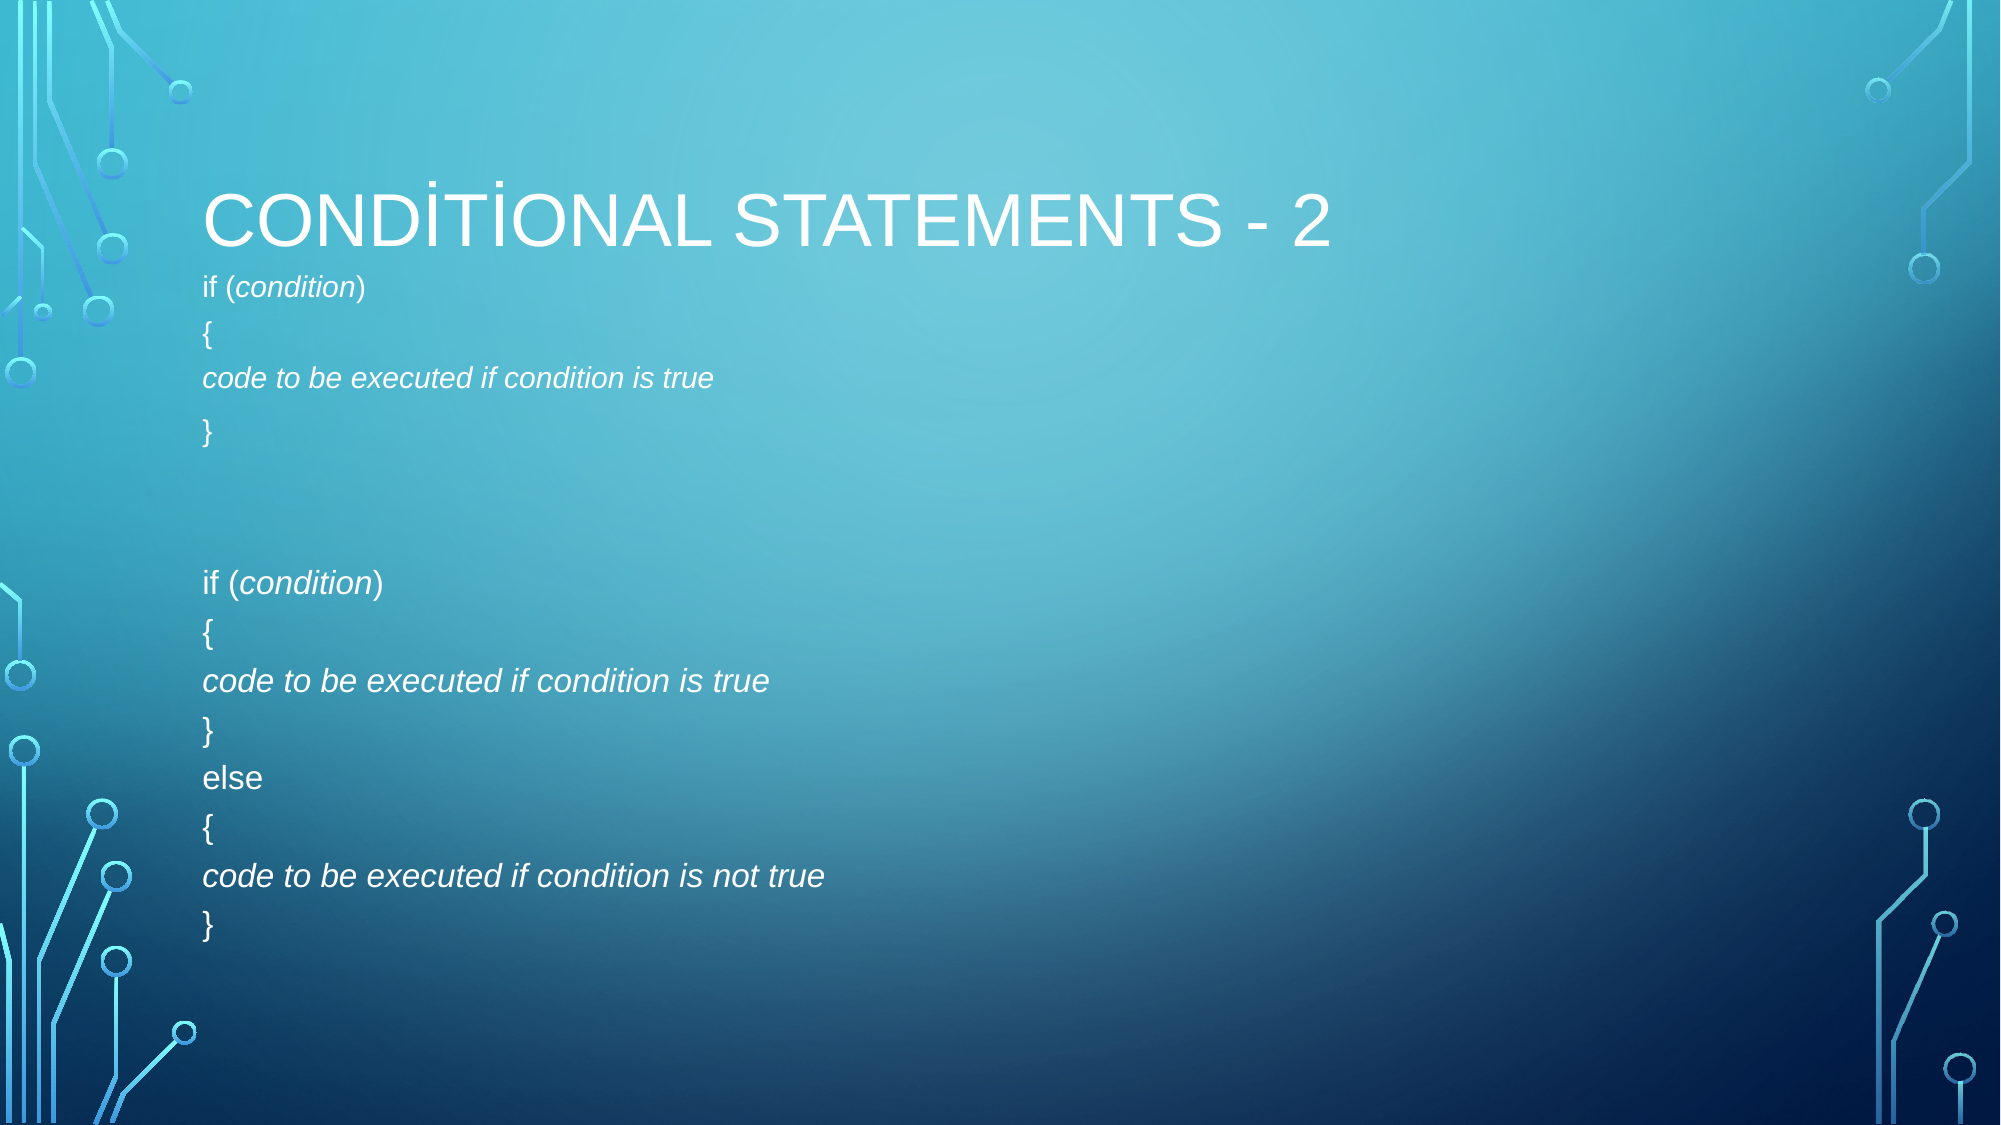

# Conditional Statements - 2
if (condition)
{
code to be executed if condition is true
}

if (condition)
{
code to be executed if condition is true
}
else
{
code to be executed if condition is not true
}